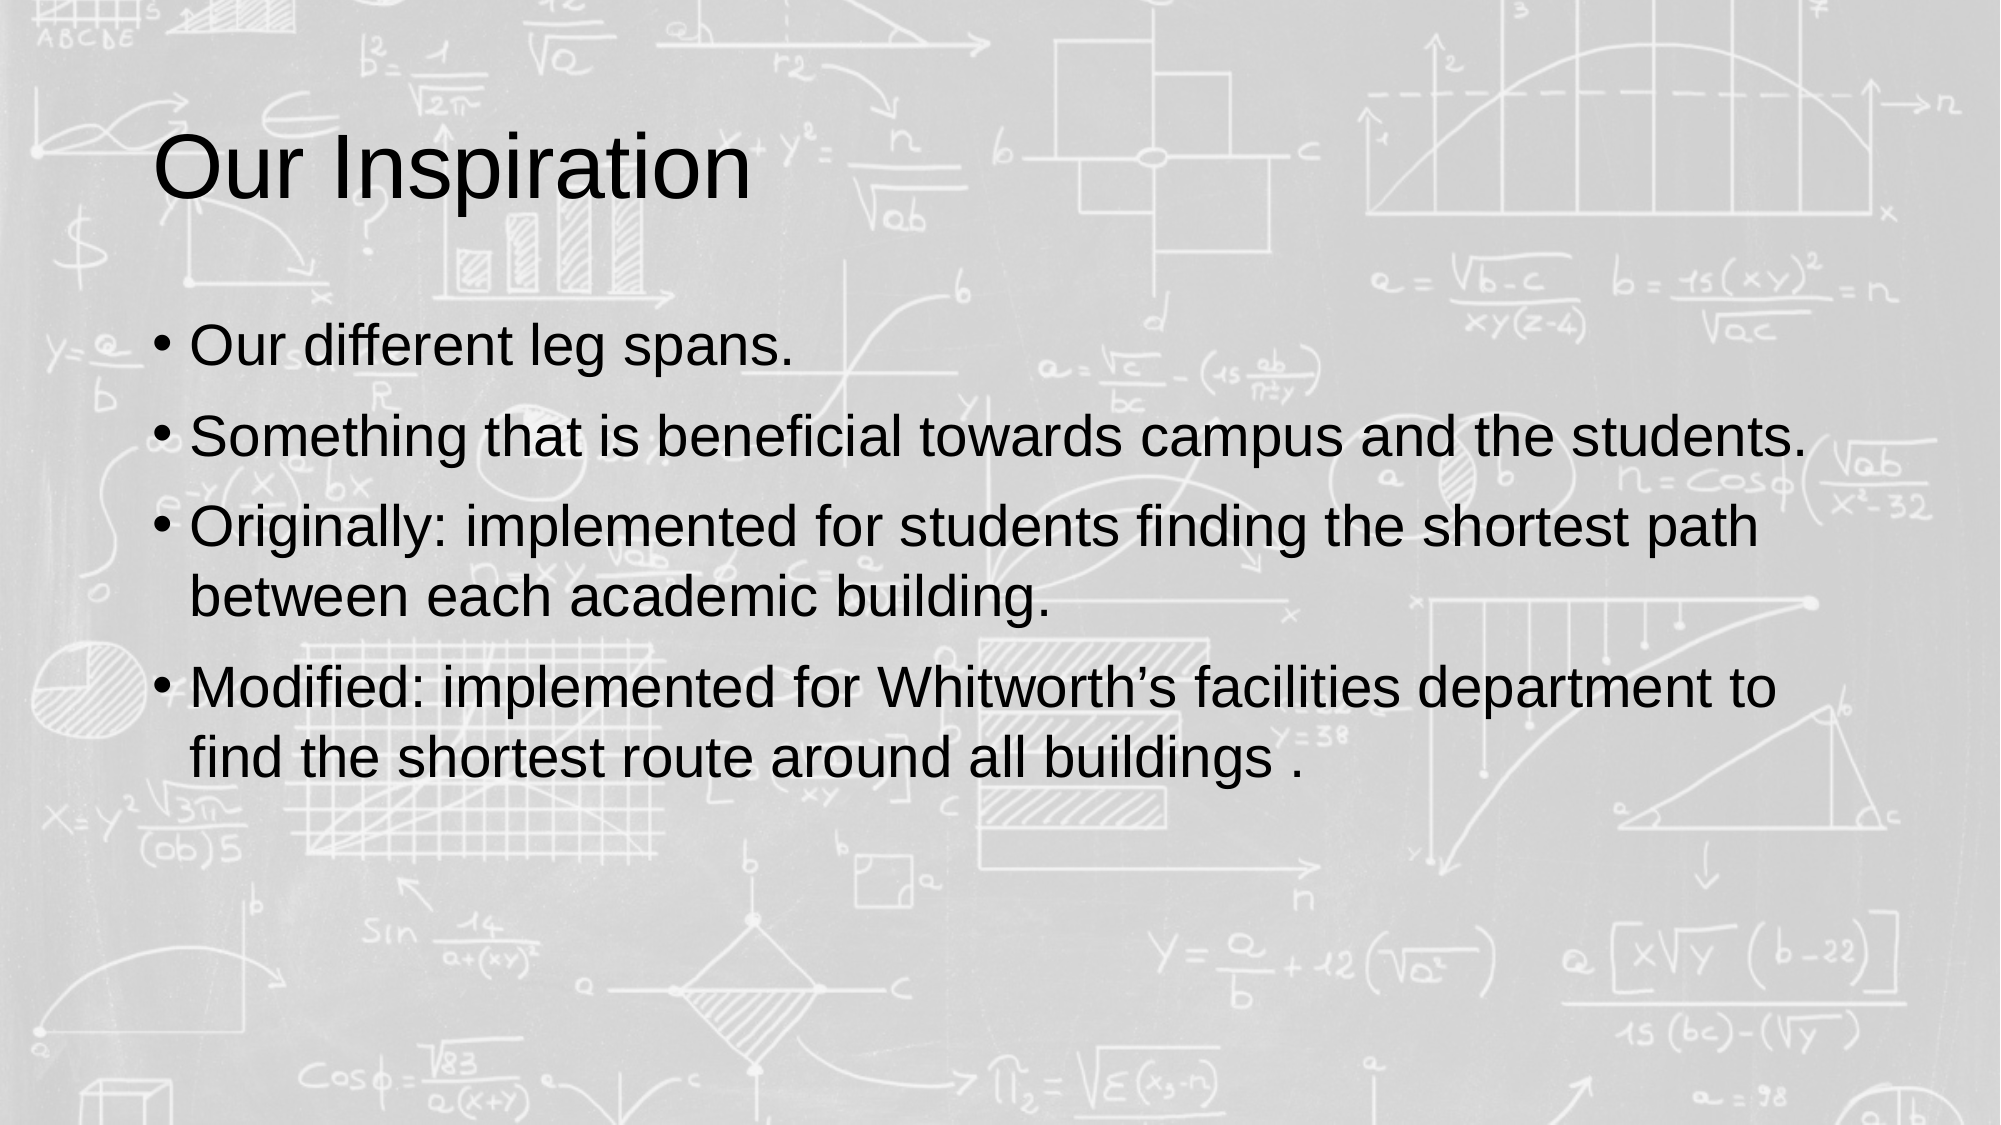

# Our Inspiration
Our different leg spans.
Something that is beneficial towards campus and the students.
Originally: implemented for students finding the shortest path between each academic building.
Modified: implemented for Whitworth’s facilities department to find the shortest route around all buildings .